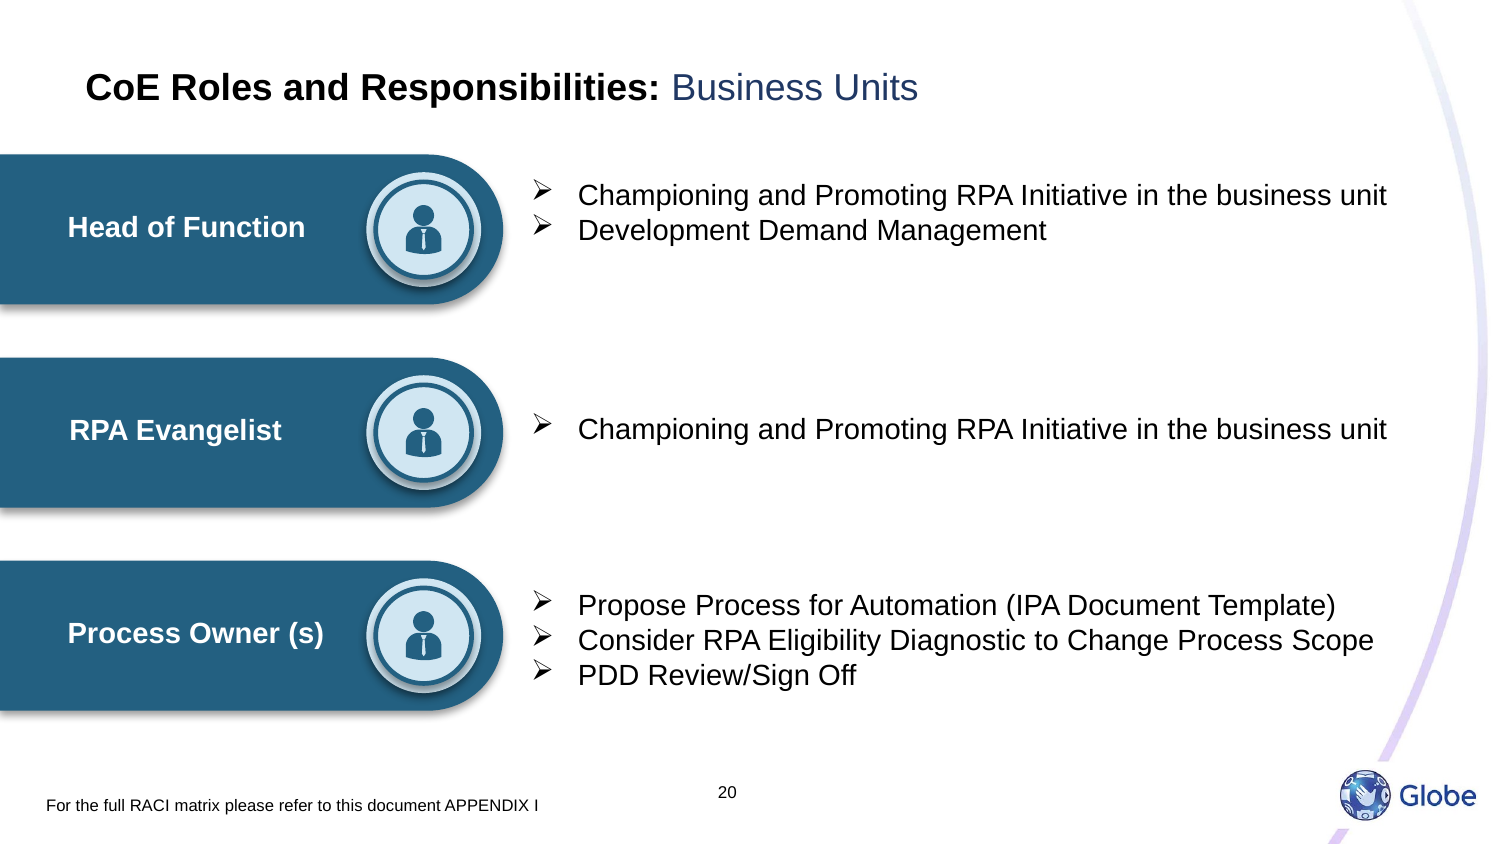

# CoE Roles and Responsibilities: Business Units

Head of Function
Championing and Promoting RPA Initiative in the business unit
Development Demand Management

RPA Evangelist
Championing and Promoting RPA Initiative in the business unit

Process Owner (s)
Propose Process for Automation (IPA Document Template)
Consider RPA Eligibility Diagnostic to Change Process Scope
PDD Review/Sign Off
For the full RACI matrix please refer to this document APPENDIX I